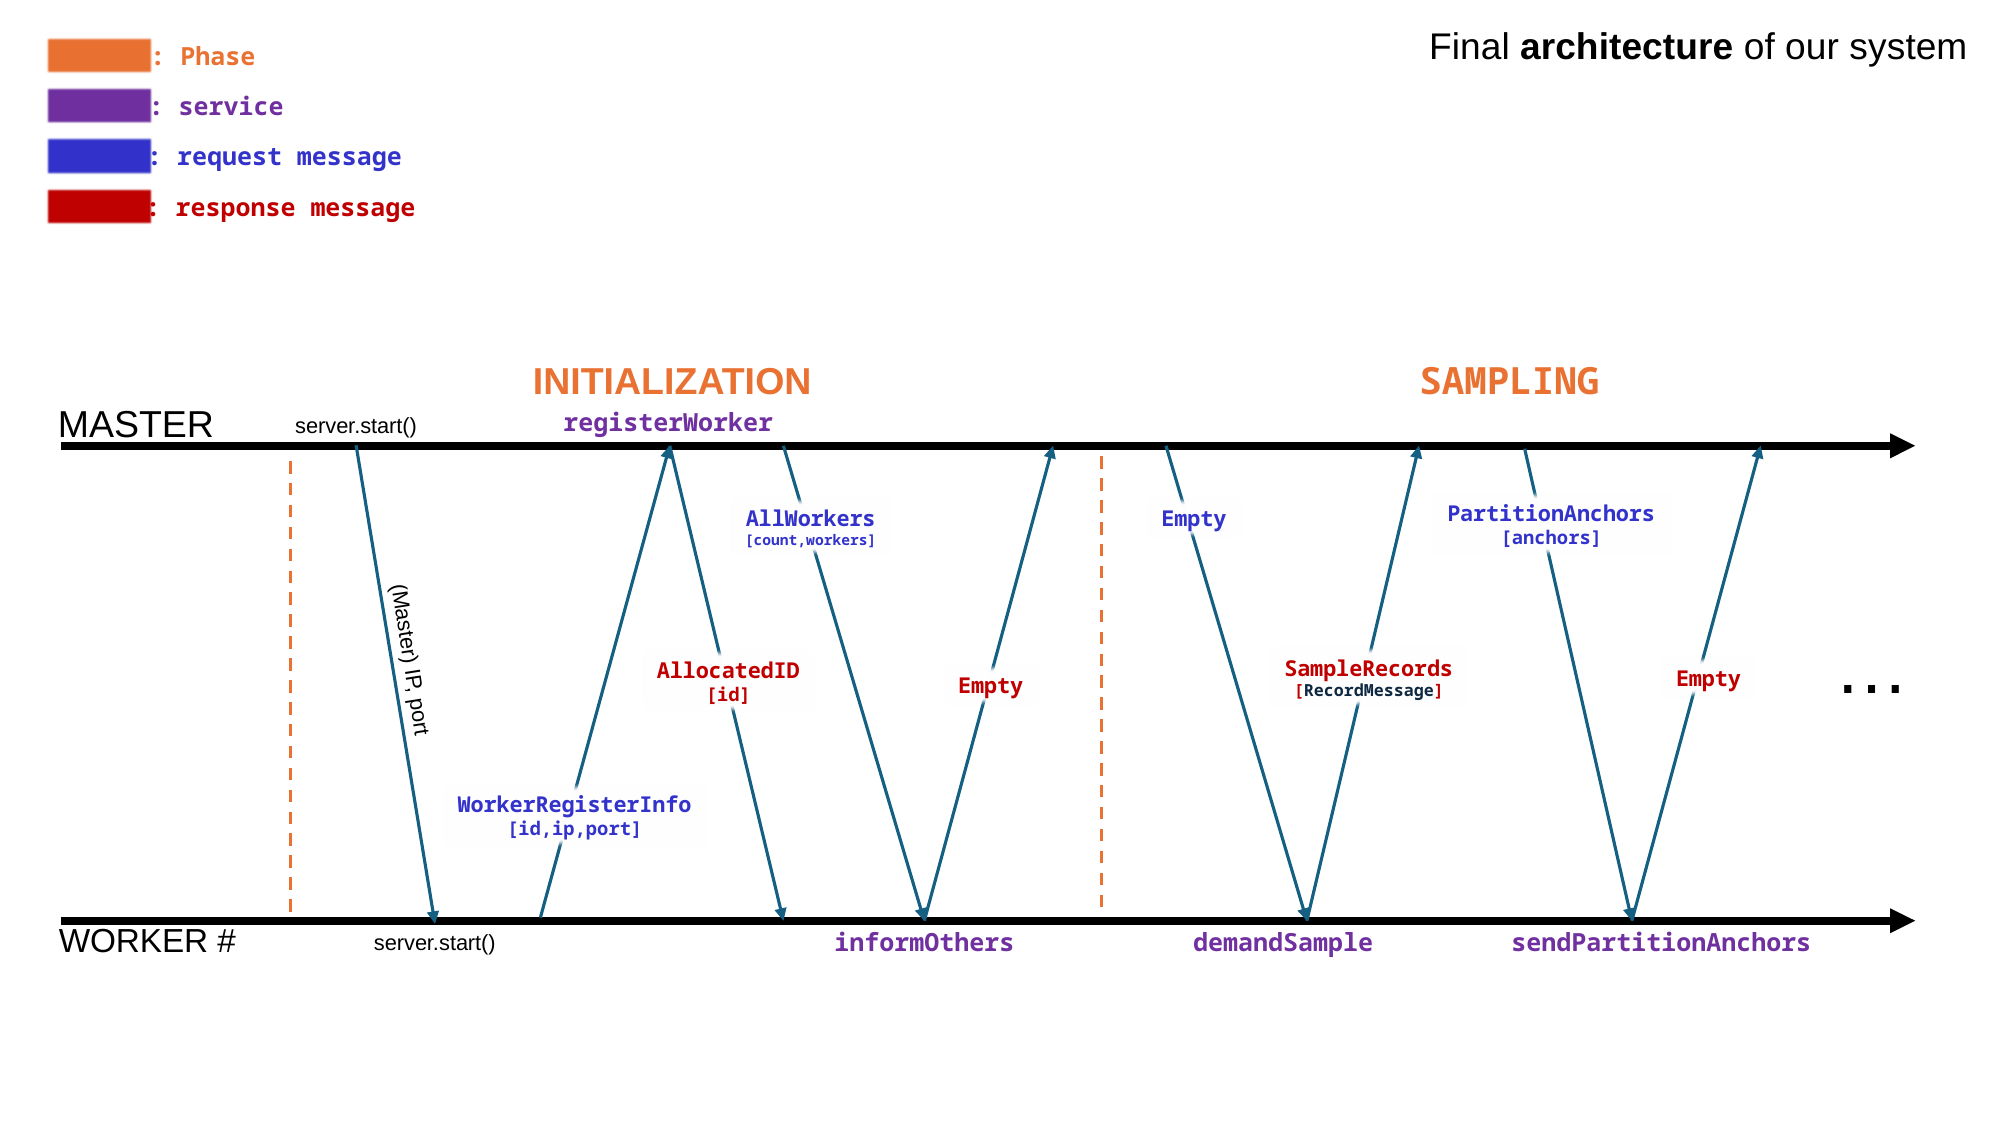

Final architecture of our system
: Phase

: service

: request message

: response message

INITIALIZATION
SAMPLING
MASTER
registerWorker
server.start()
PartitionAnchors
[anchors]
AllWorkers
[count,workers]
Empty
…
(Master) IP, port
SampleRecords
[RecordMessage]
AllocatedID
[id]
Empty
Empty
WorkerRegisterInfo
[id,ip,port]
WORKER #
informOthers
demandSample
sendPartitionAnchors
server.start()